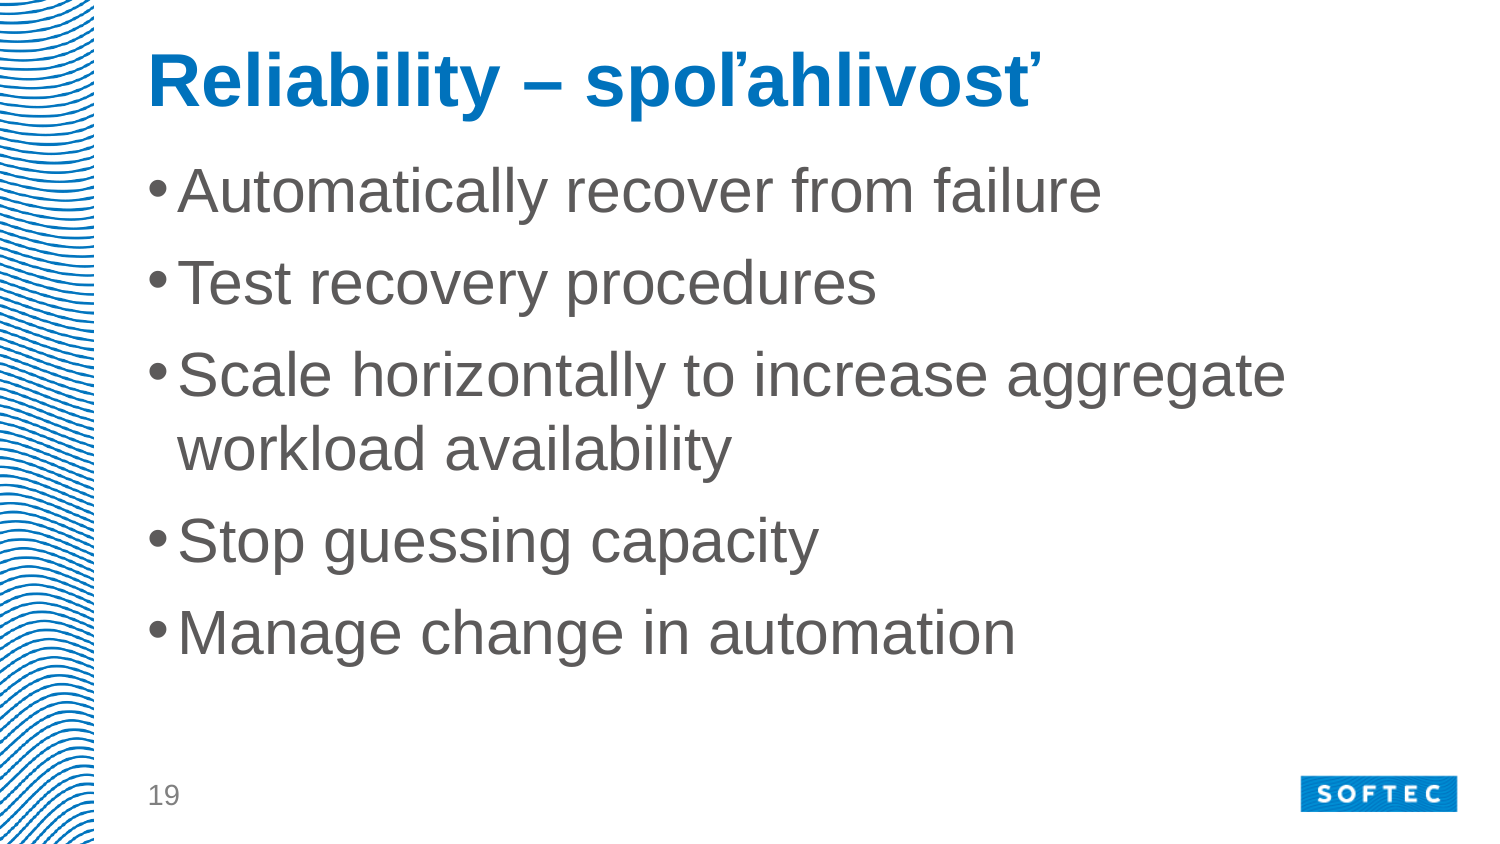

# Reliability – spoľahlivosť
Automatically recover from failure
Test recovery procedures
Scale horizontally to increase aggregate workload availability
Stop guessing capacity
Manage change in automation